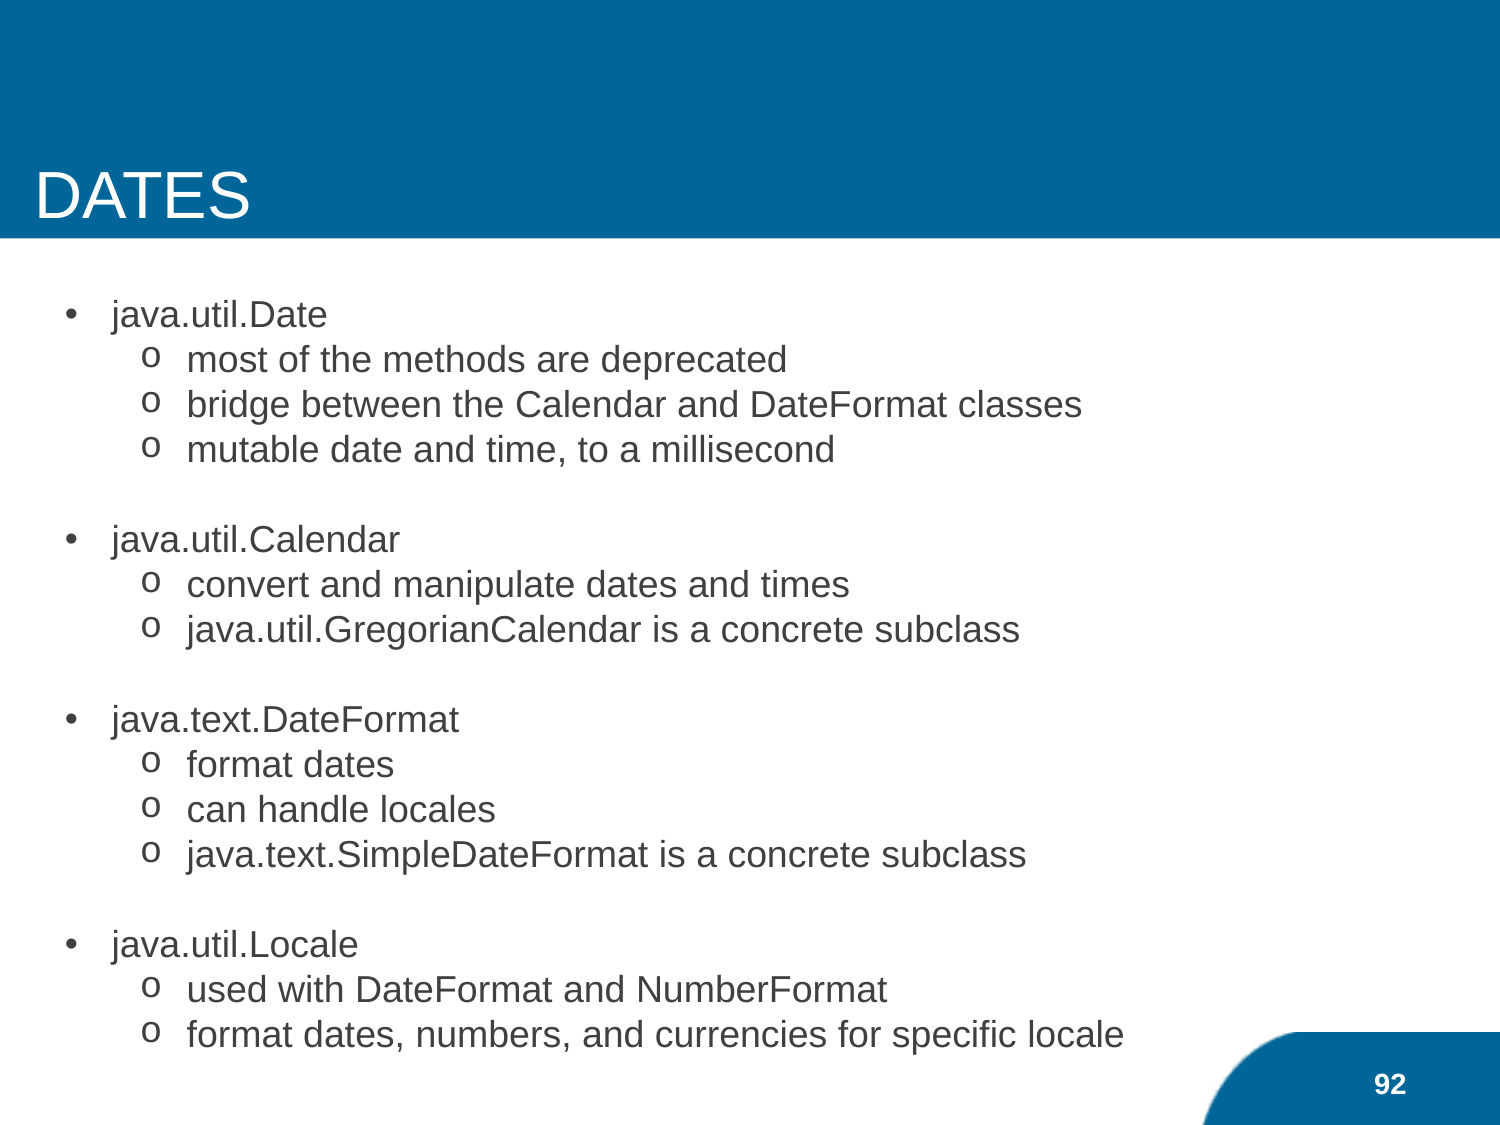

Dates
java.util.Date
most of the methods are deprecated
bridge between the Calendar and DateFormat classes
mutable date and time, to a millisecond

java.util.Calendar
convert and manipulate dates and times
java.util.GregorianCalendar is a concrete subclass

java.text.DateFormat
format dates
can handle locales
java.text.SimpleDateFormat is a concrete subclass

java.util.Locale
used with DateFormat and NumberFormat
format dates, numbers, and currencies for specific locale

92